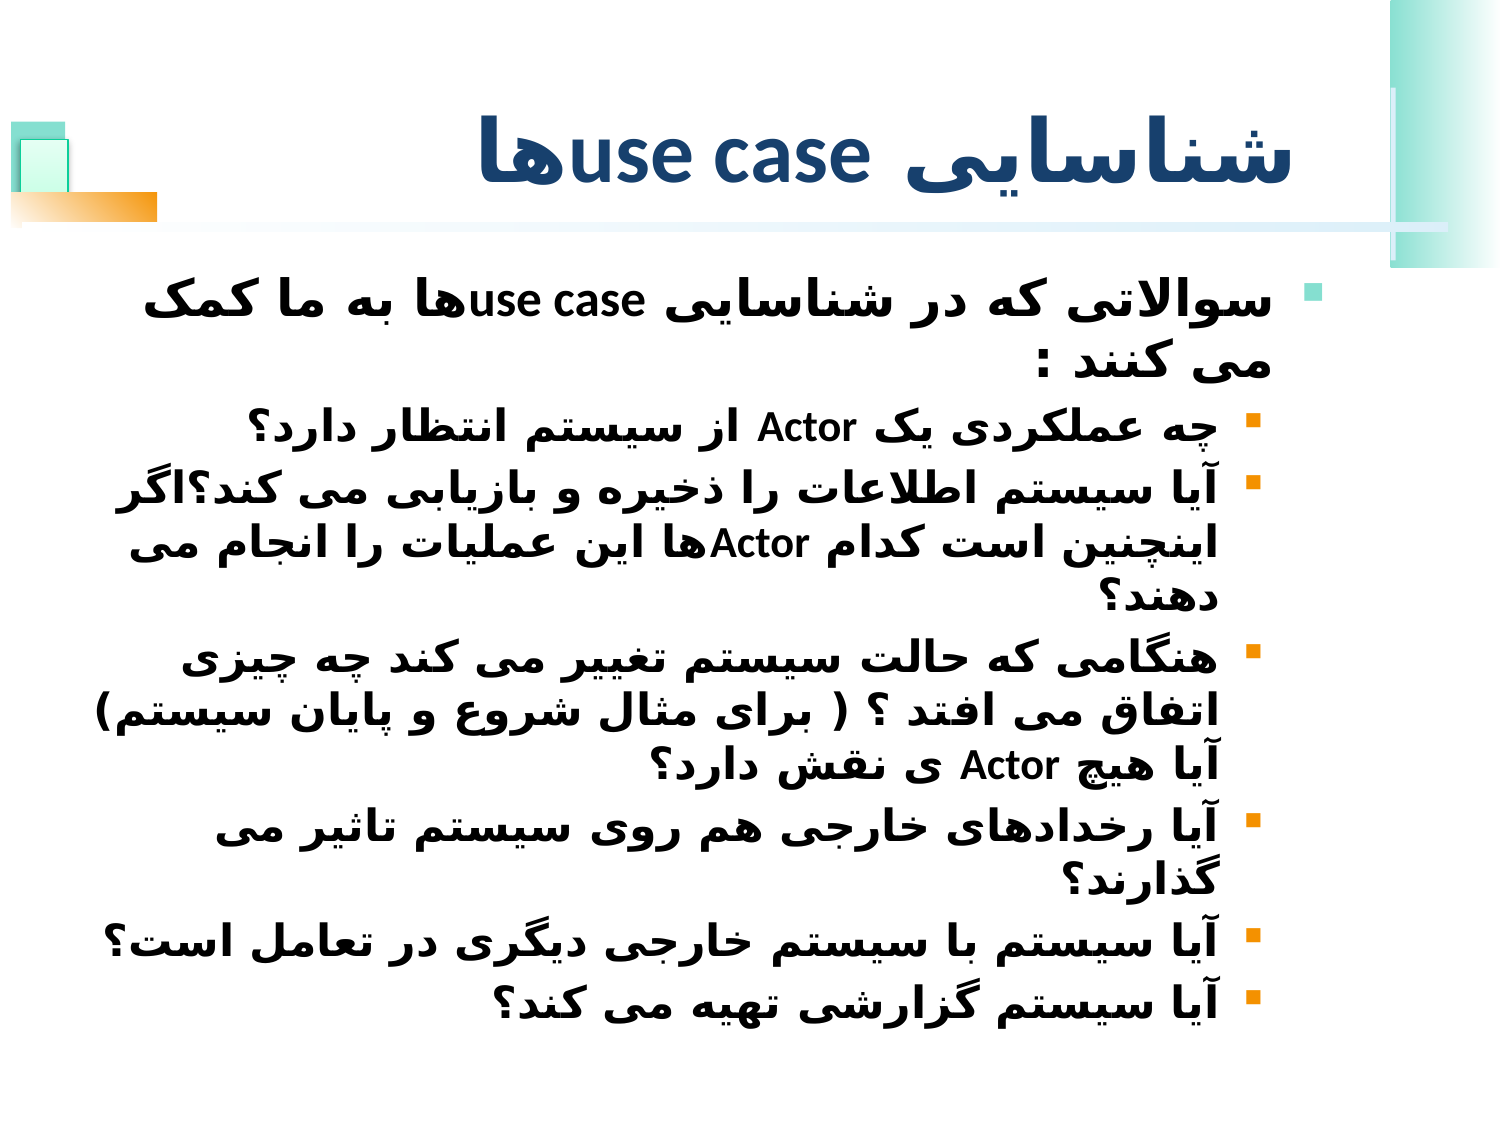

# شناسایی use caseها
سوالاتی که در شناسایی use caseها به ما کمک می کنند :
چه عملکردی یک Actor از سیستم انتظار دارد؟
آیا سیستم اطلاعات را ذخیره و بازیابی می کند؟اگر اینچنین است کدام Actorها این عملیات را انجام می دهند؟
هنگامی که حالت سیستم تغییر می کند چه چیزی اتفاق می افتد ؟ ( برای مثال شروع و پایان سیستم) آیا هیچ Actor ی نقش دارد؟
آیا رخدادهای خارجی هم روی سیستم تاثیر می گذارند؟
آیا سیستم با سیستم خارجی دیگری در تعامل است؟
آیا سیستم گزارشی تهیه می کند؟